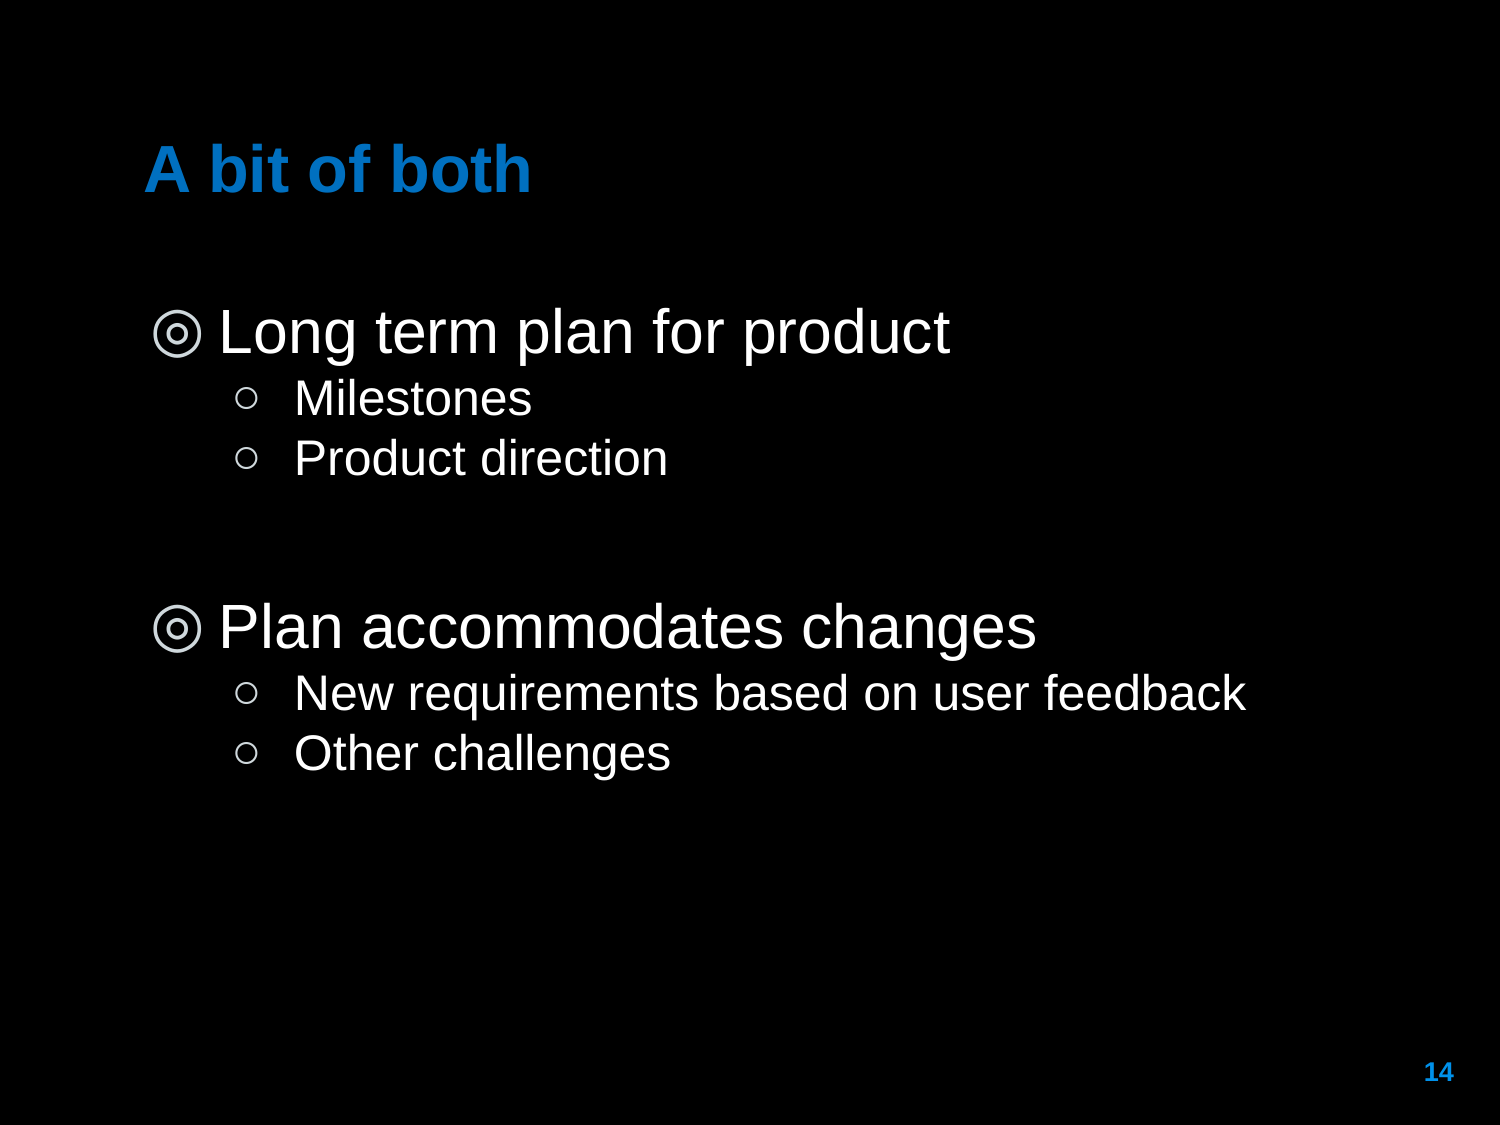

# A bit of both
Long term plan for product
Milestones
Product direction

Plan accommodates changes
New requirements based on user feedback
Other challenges

14